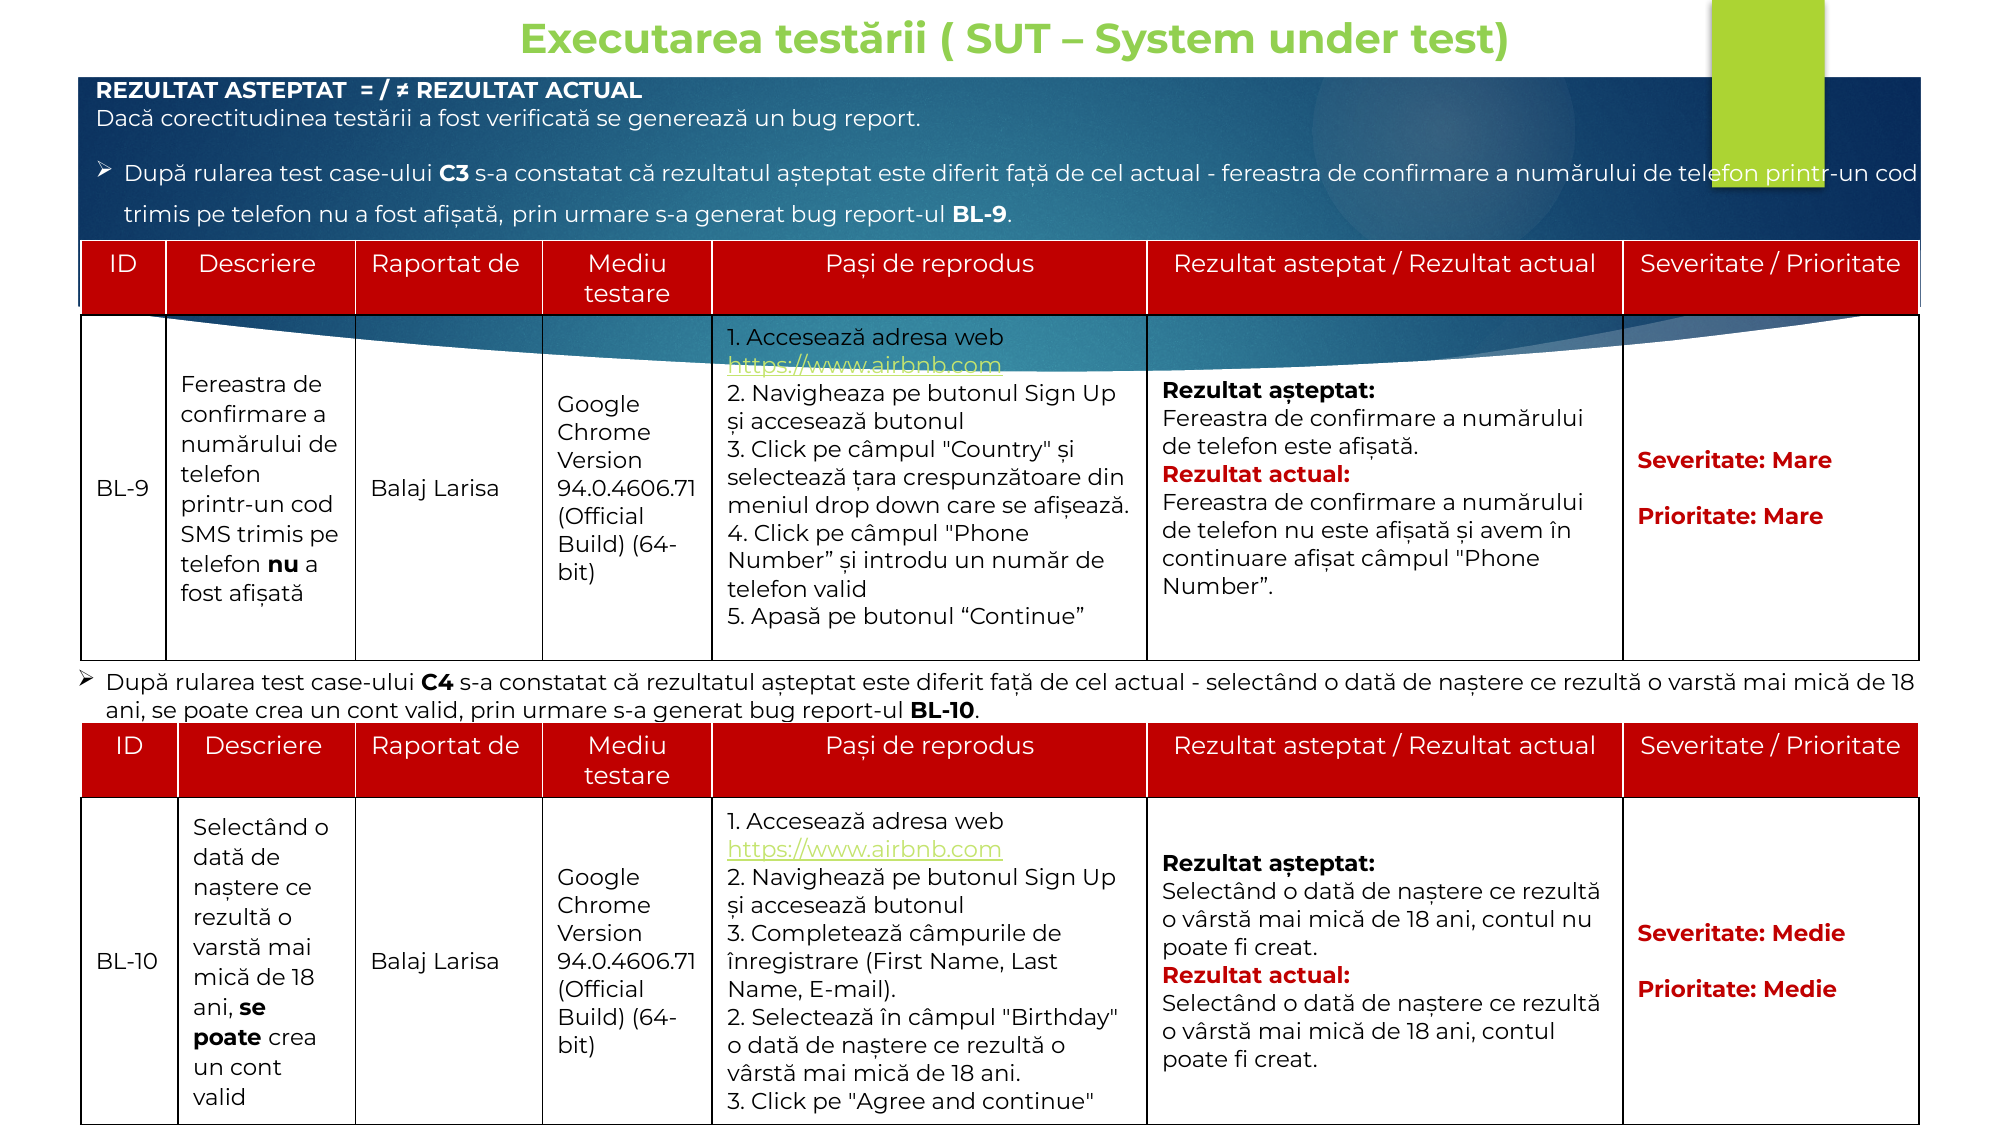

# Executarea testării ( SUT – System under test)
REZULTAT ASTEPTAT  = / ≠ REZULTAT ACTUAL
Dacă corectitudinea testării a fost verificată se generează un bug report.

După rularea test case-ului C3 s-a constatat că rezultatul așteptat este diferit față de cel actual - fereastra de confirmare a numărului de telefon printr-un cod SMS trimis pe telefon nu a fost afișată, prin urmare s-a generat bug report-ul BL-9.

| ID | Descriere | Raportat de | Mediu testare | Pași de reprodus | Rezultat asteptat / Rezultat actual | Severitate / Prioritate |
| --- | --- | --- | --- | --- | --- | --- |
| BL-9 | Fereastra de confirmare a numărului de telefon printr-un cod SMS trimis pe telefon nu a fost afișată | Balaj Larisa | Google Chrome Version 94.0.4606.71 (Official Build) (64-bit) | 1. Accesează adresa web https://www.airbnb.com 2. Navigheaza pe butonul Sign Up și accesează butonul 3. Click pe câmpul "Country" și selectează țara crespunzătoare din meniul drop down care se afișează. 4. Click pe câmpul "Phone Number” și introdu un număr de telefon valid 5. Apasă pe butonul “Continue” | Rezultat așteptat: Fereastra de confirmare a numărului de telefon este afișată. Rezultat actual: Fereastra de confirmare a numărului de telefon nu este afișată și avem în continuare afișat câmpul "Phone Number”. | Severitate: Mare Prioritate: Mare |
După rularea test case-ului C4 s-a constatat că rezultatul așteptat este diferit față de cel actual - selectând o dată de naștere ce rezultă o varstă mai mică de 18 ani, se poate crea un cont valid, prin urmare s-a generat bug report-ul BL-10.
| ID | Descriere | Raportat de | Mediu testare | Pași de reprodus | Rezultat asteptat / Rezultat actual | Severitate / Prioritate |
| --- | --- | --- | --- | --- | --- | --- |
| BL-10 | Selectând o dată de naștere ce rezultă o varstă mai mică de 18 ani, se poate crea un cont valid | Balaj Larisa | Google Chrome Version 94.0.4606.71 (Official Build) (64-bit) | 1. Accesează adresa web https://www.airbnb.com 2. Navighează pe butonul Sign Up și accesează butonul 3. Completează câmpurile de înregistrare (First Name, Last Name, E-mail). 2. Selectează în câmpul "Birthday" o dată de naștere ce rezultă o vârstă mai mică de 18 ani. 3. Click pe "Agree and continue" | Rezultat așteptat: Selectând o dată de naștere ce rezultă o vârstă mai mică de 18 ani, contul nu poate fi creat. Rezultat actual: Selectând o dată de naștere ce rezultă o vârstă mai mică de 18 ani, contul poate fi creat. | Severitate: Medie Prioritate: Medie |